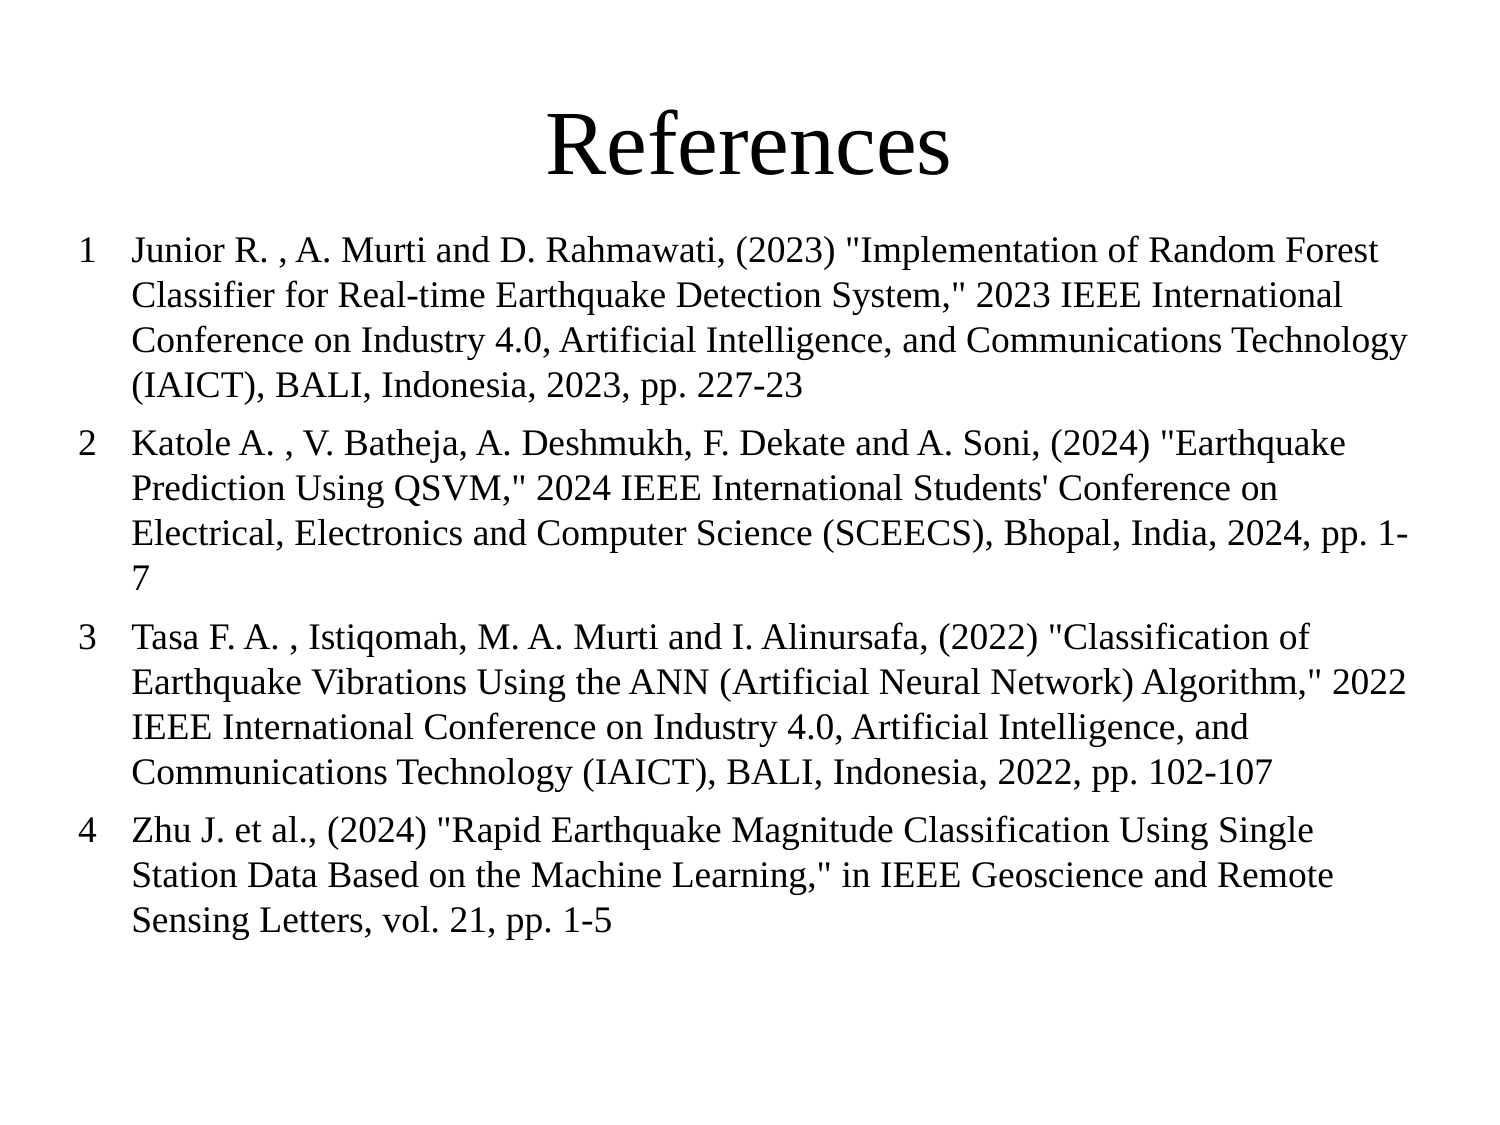

# References
Junior R. , A. Murti and D. Rahmawati, (2023) "Implementation of Random Forest Classifier for Real-time Earthquake Detection System," 2023 IEEE International Conference on Industry 4.0, Artificial Intelligence, and Communications Technology (IAICT), BALI, Indonesia, 2023, pp. 227-23
Katole A. , V. Batheja, A. Deshmukh, F. Dekate and A. Soni, (2024) "Earthquake Prediction Using QSVM," 2024 IEEE International Students' Conference on Electrical, Electronics and Computer Science (SCEECS), Bhopal, India, 2024, pp. 1-7
Tasa F. A. , Istiqomah, M. A. Murti and I. Alinursafa, (2022) "Classification of Earthquake Vibrations Using the ANN (Artificial Neural Network) Algorithm," 2022 IEEE International Conference on Industry 4.0, Artificial Intelligence, and Communications Technology (IAICT), BALI, Indonesia, 2022, pp. 102-107
Zhu J. et al., (2024) "Rapid Earthquake Magnitude Classification Using Single Station Data Based on the Machine Learning," in IEEE Geoscience and Remote Sensing Letters, vol. 21, pp. 1-5